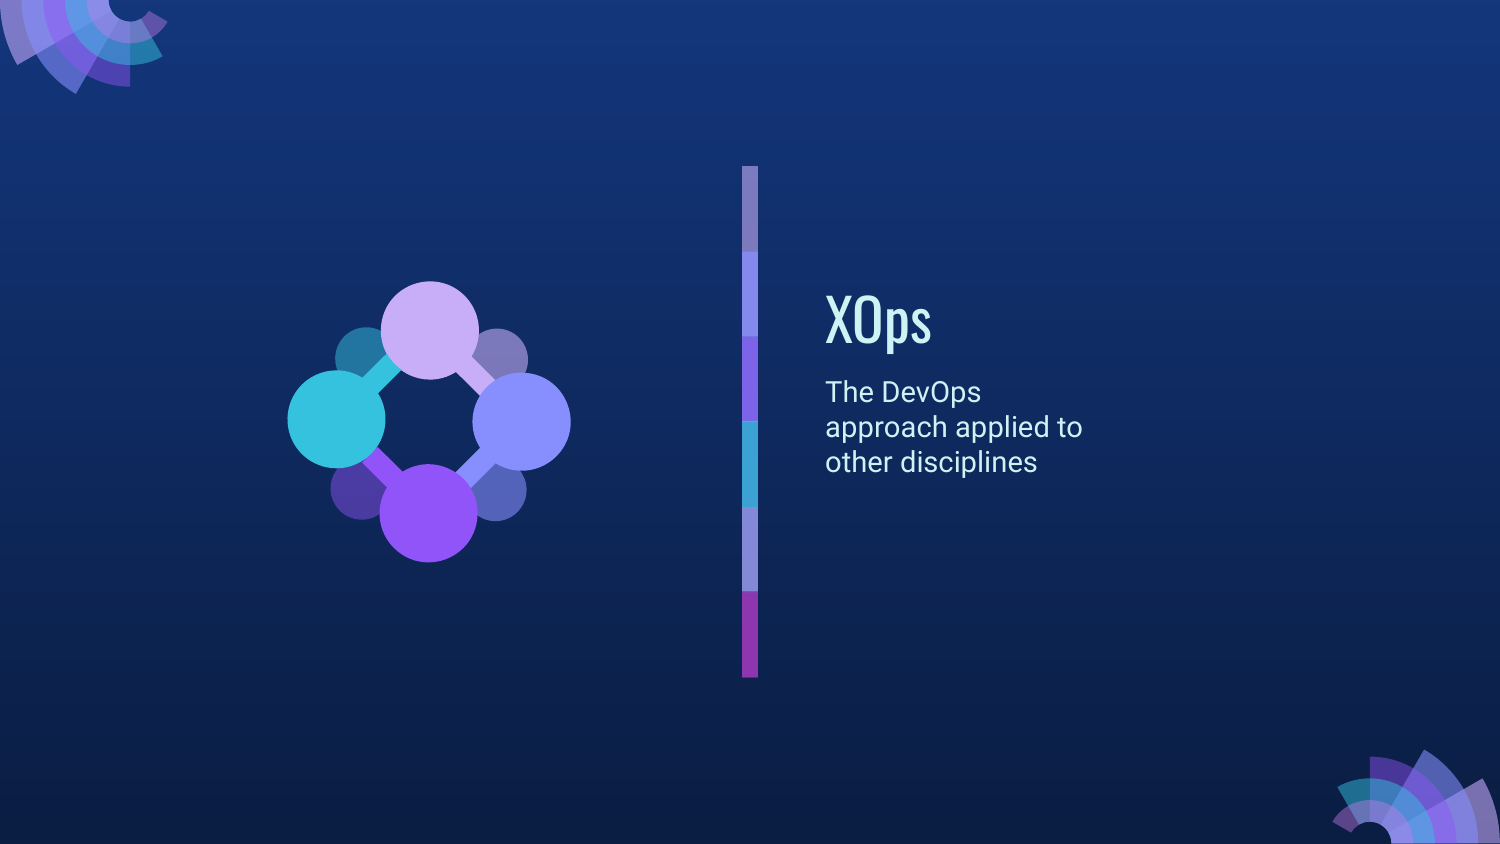

# XOps

The DevOps approach applied to other disciplines